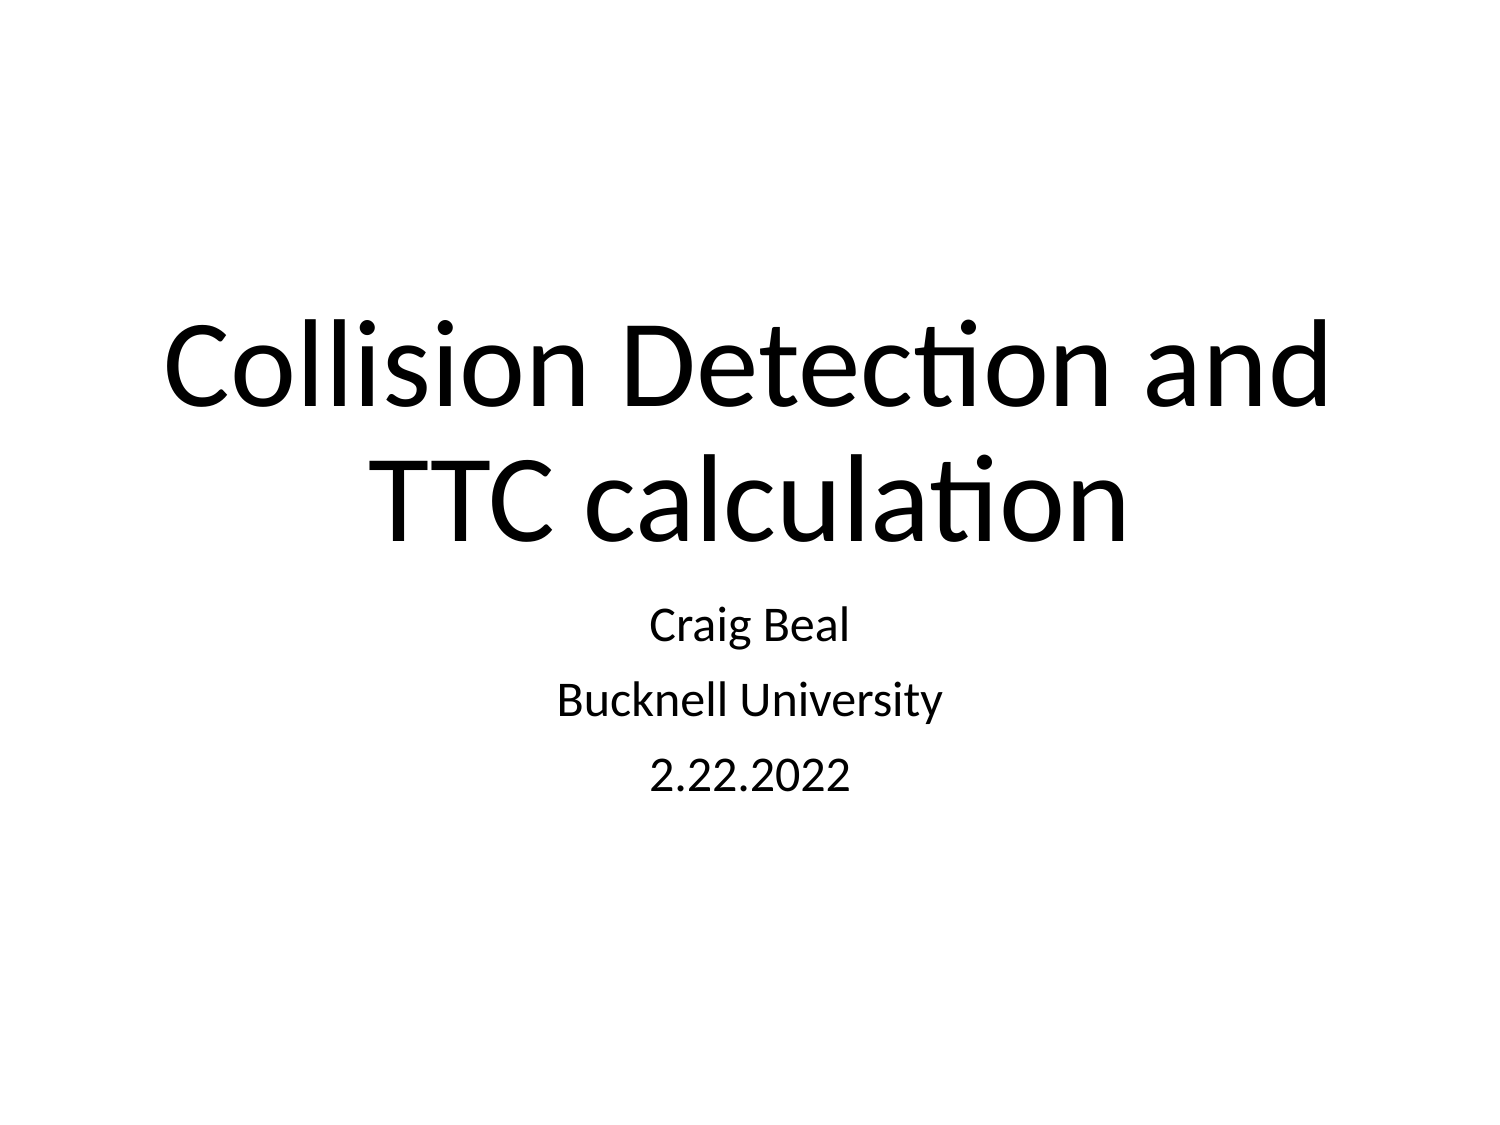

# Collision Detection and TTC calculation
Craig Beal
Bucknell University
2.22.2022